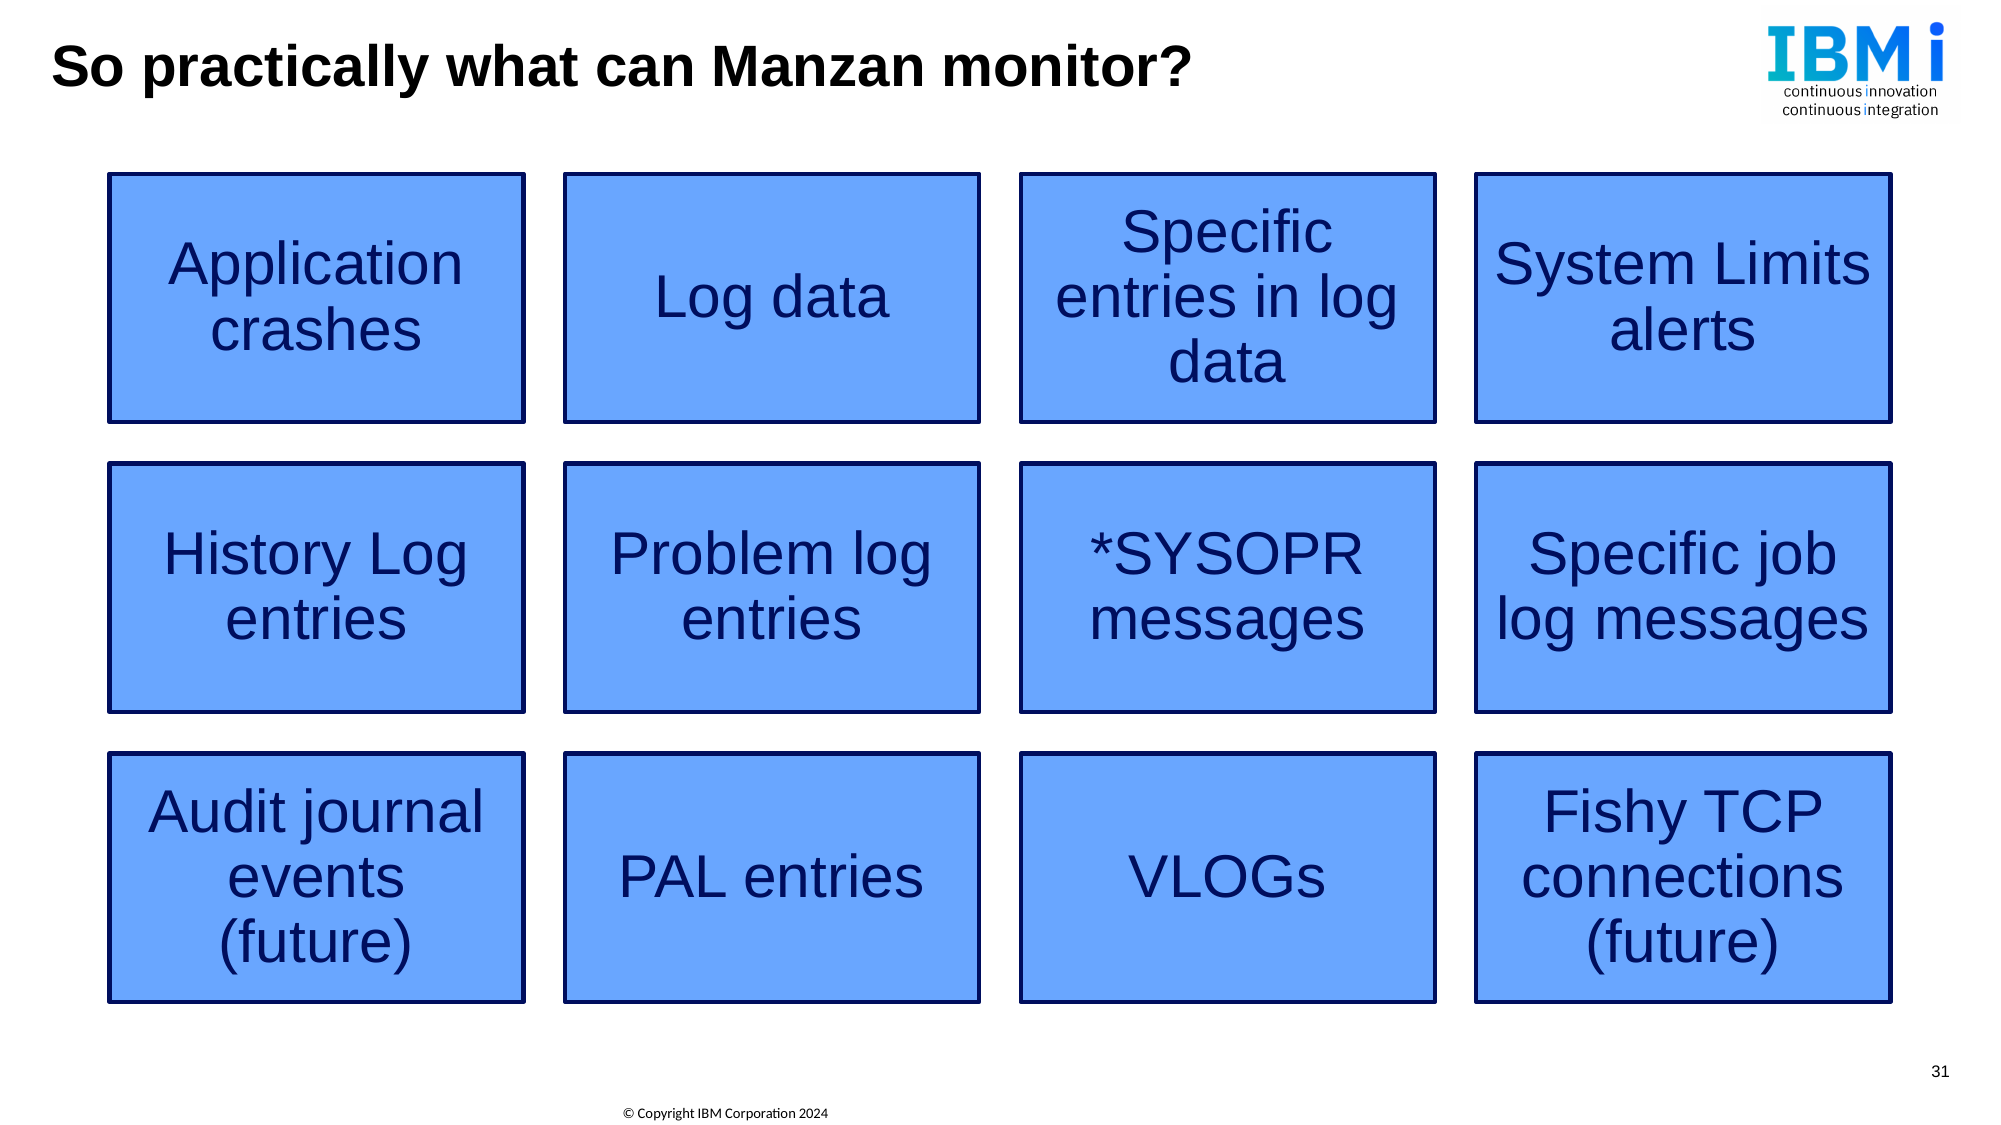

So practically what can Manzan monitor?
Application crashes
Log data
Specific entries in log data
System Limits alerts
History Log entries
Problem log entries
*SYSOPR messages
Specific job log messages
Audit journal events (future)
PAL entries
VLOGs
Fishy TCP connections (future)
31